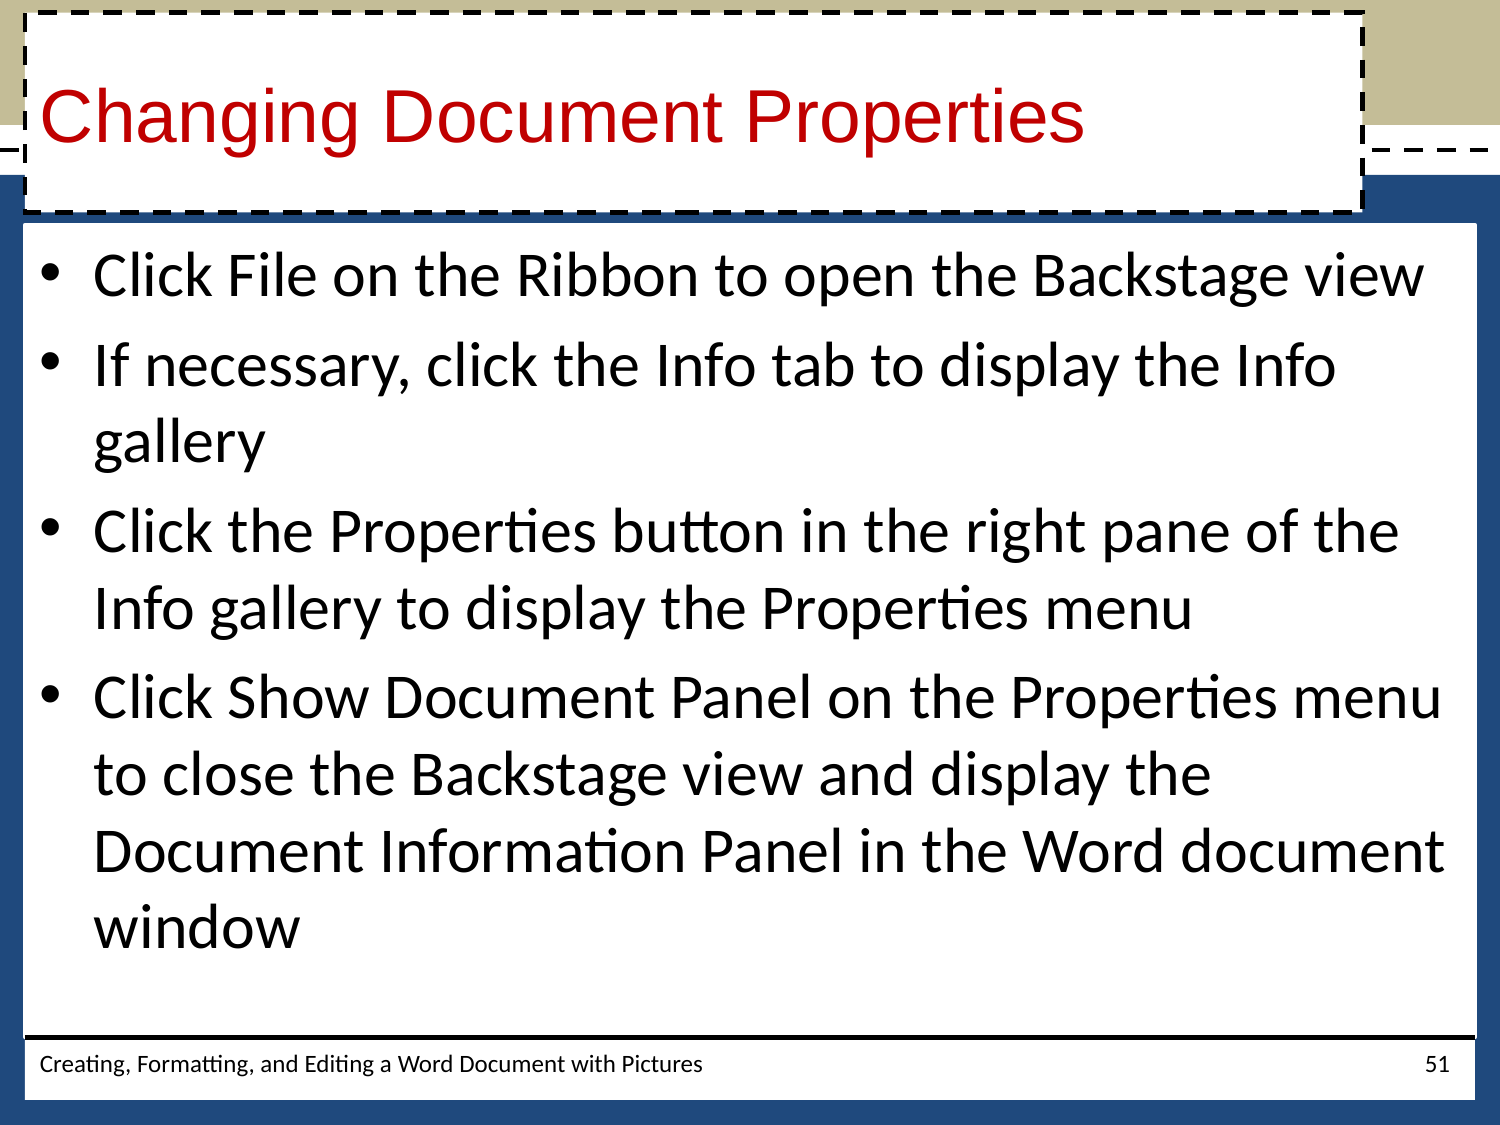

# Changing Document Properties
Click File on the Ribbon to open the Backstage view
If necessary, click the Info tab to display the Info gallery
Click the Properties button in the right pane of the Info gallery to display the Properties menu
Click Show Document Panel on the Properties menu to close the Backstage view and display the Document Information Panel in the Word document window
Creating, Formatting, and Editing a Word Document with Pictures
51